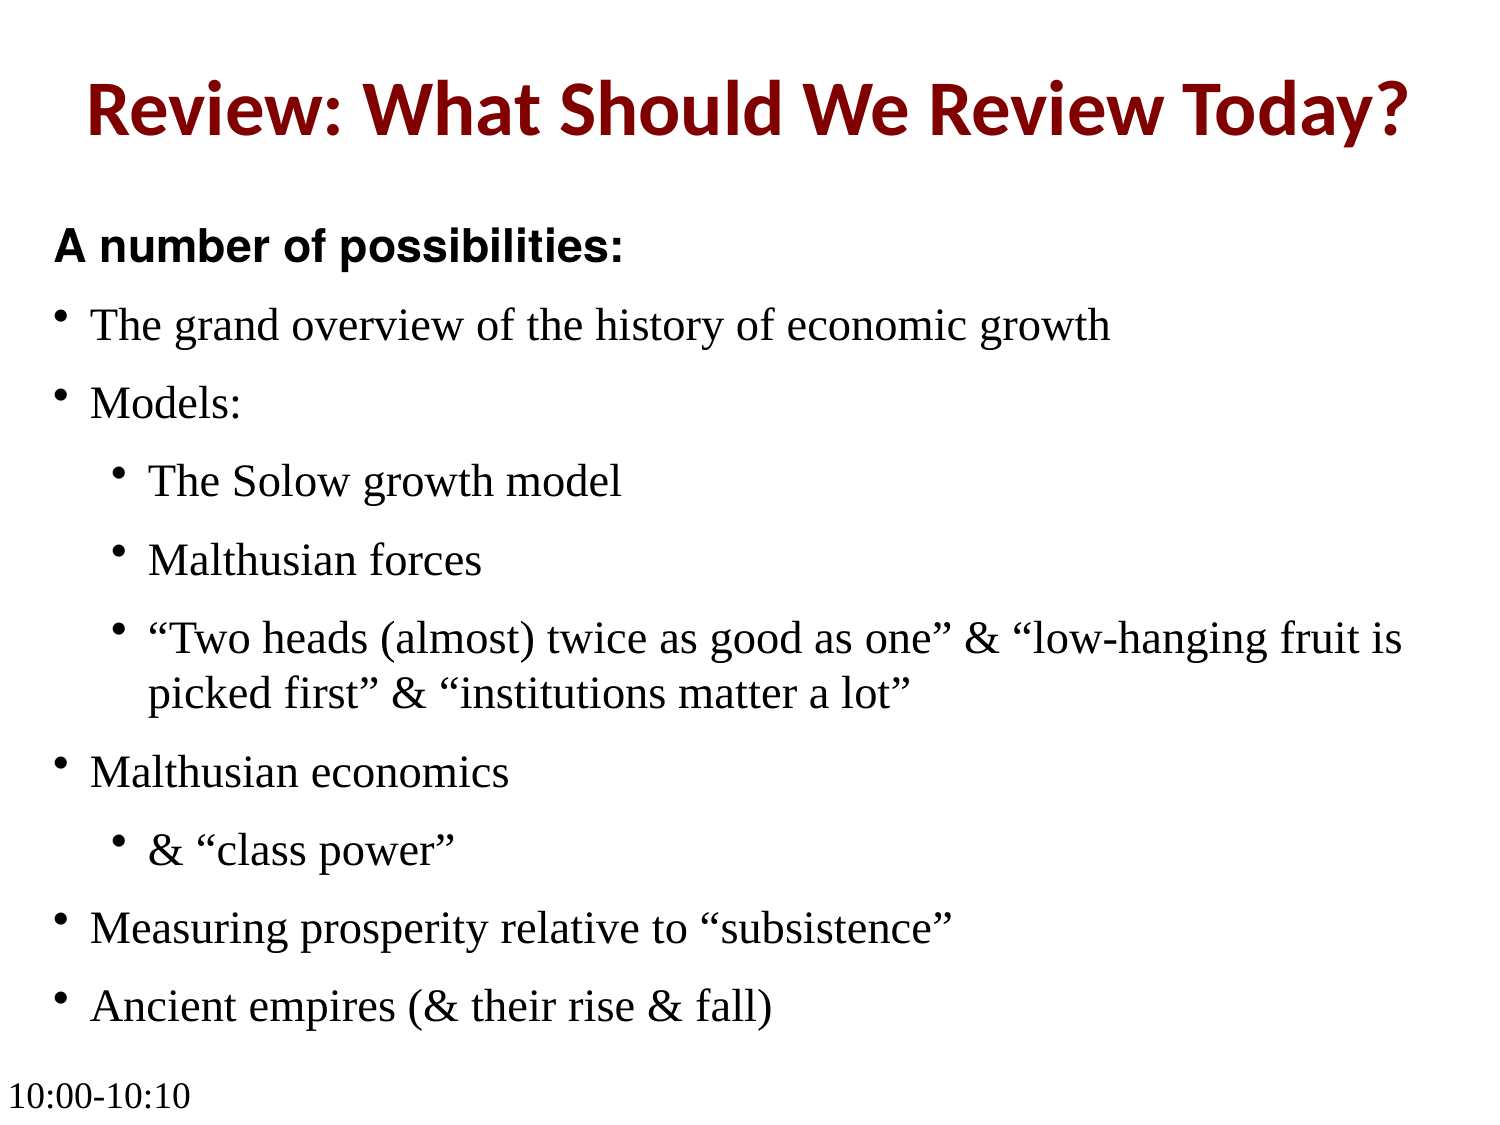

Review: What Should We Review Today?
A number of possibilities:
The grand overview of the history of economic growth
Models:
The Solow growth model
Malthusian forces
“Two heads (almost) twice as good as one” & “low-hanging fruit is picked first” & “institutions matter a lot”
Malthusian economics
& “class power”
Measuring prosperity relative to “subsistence”
Ancient empires (& their rise & fall)
10:00-10:10